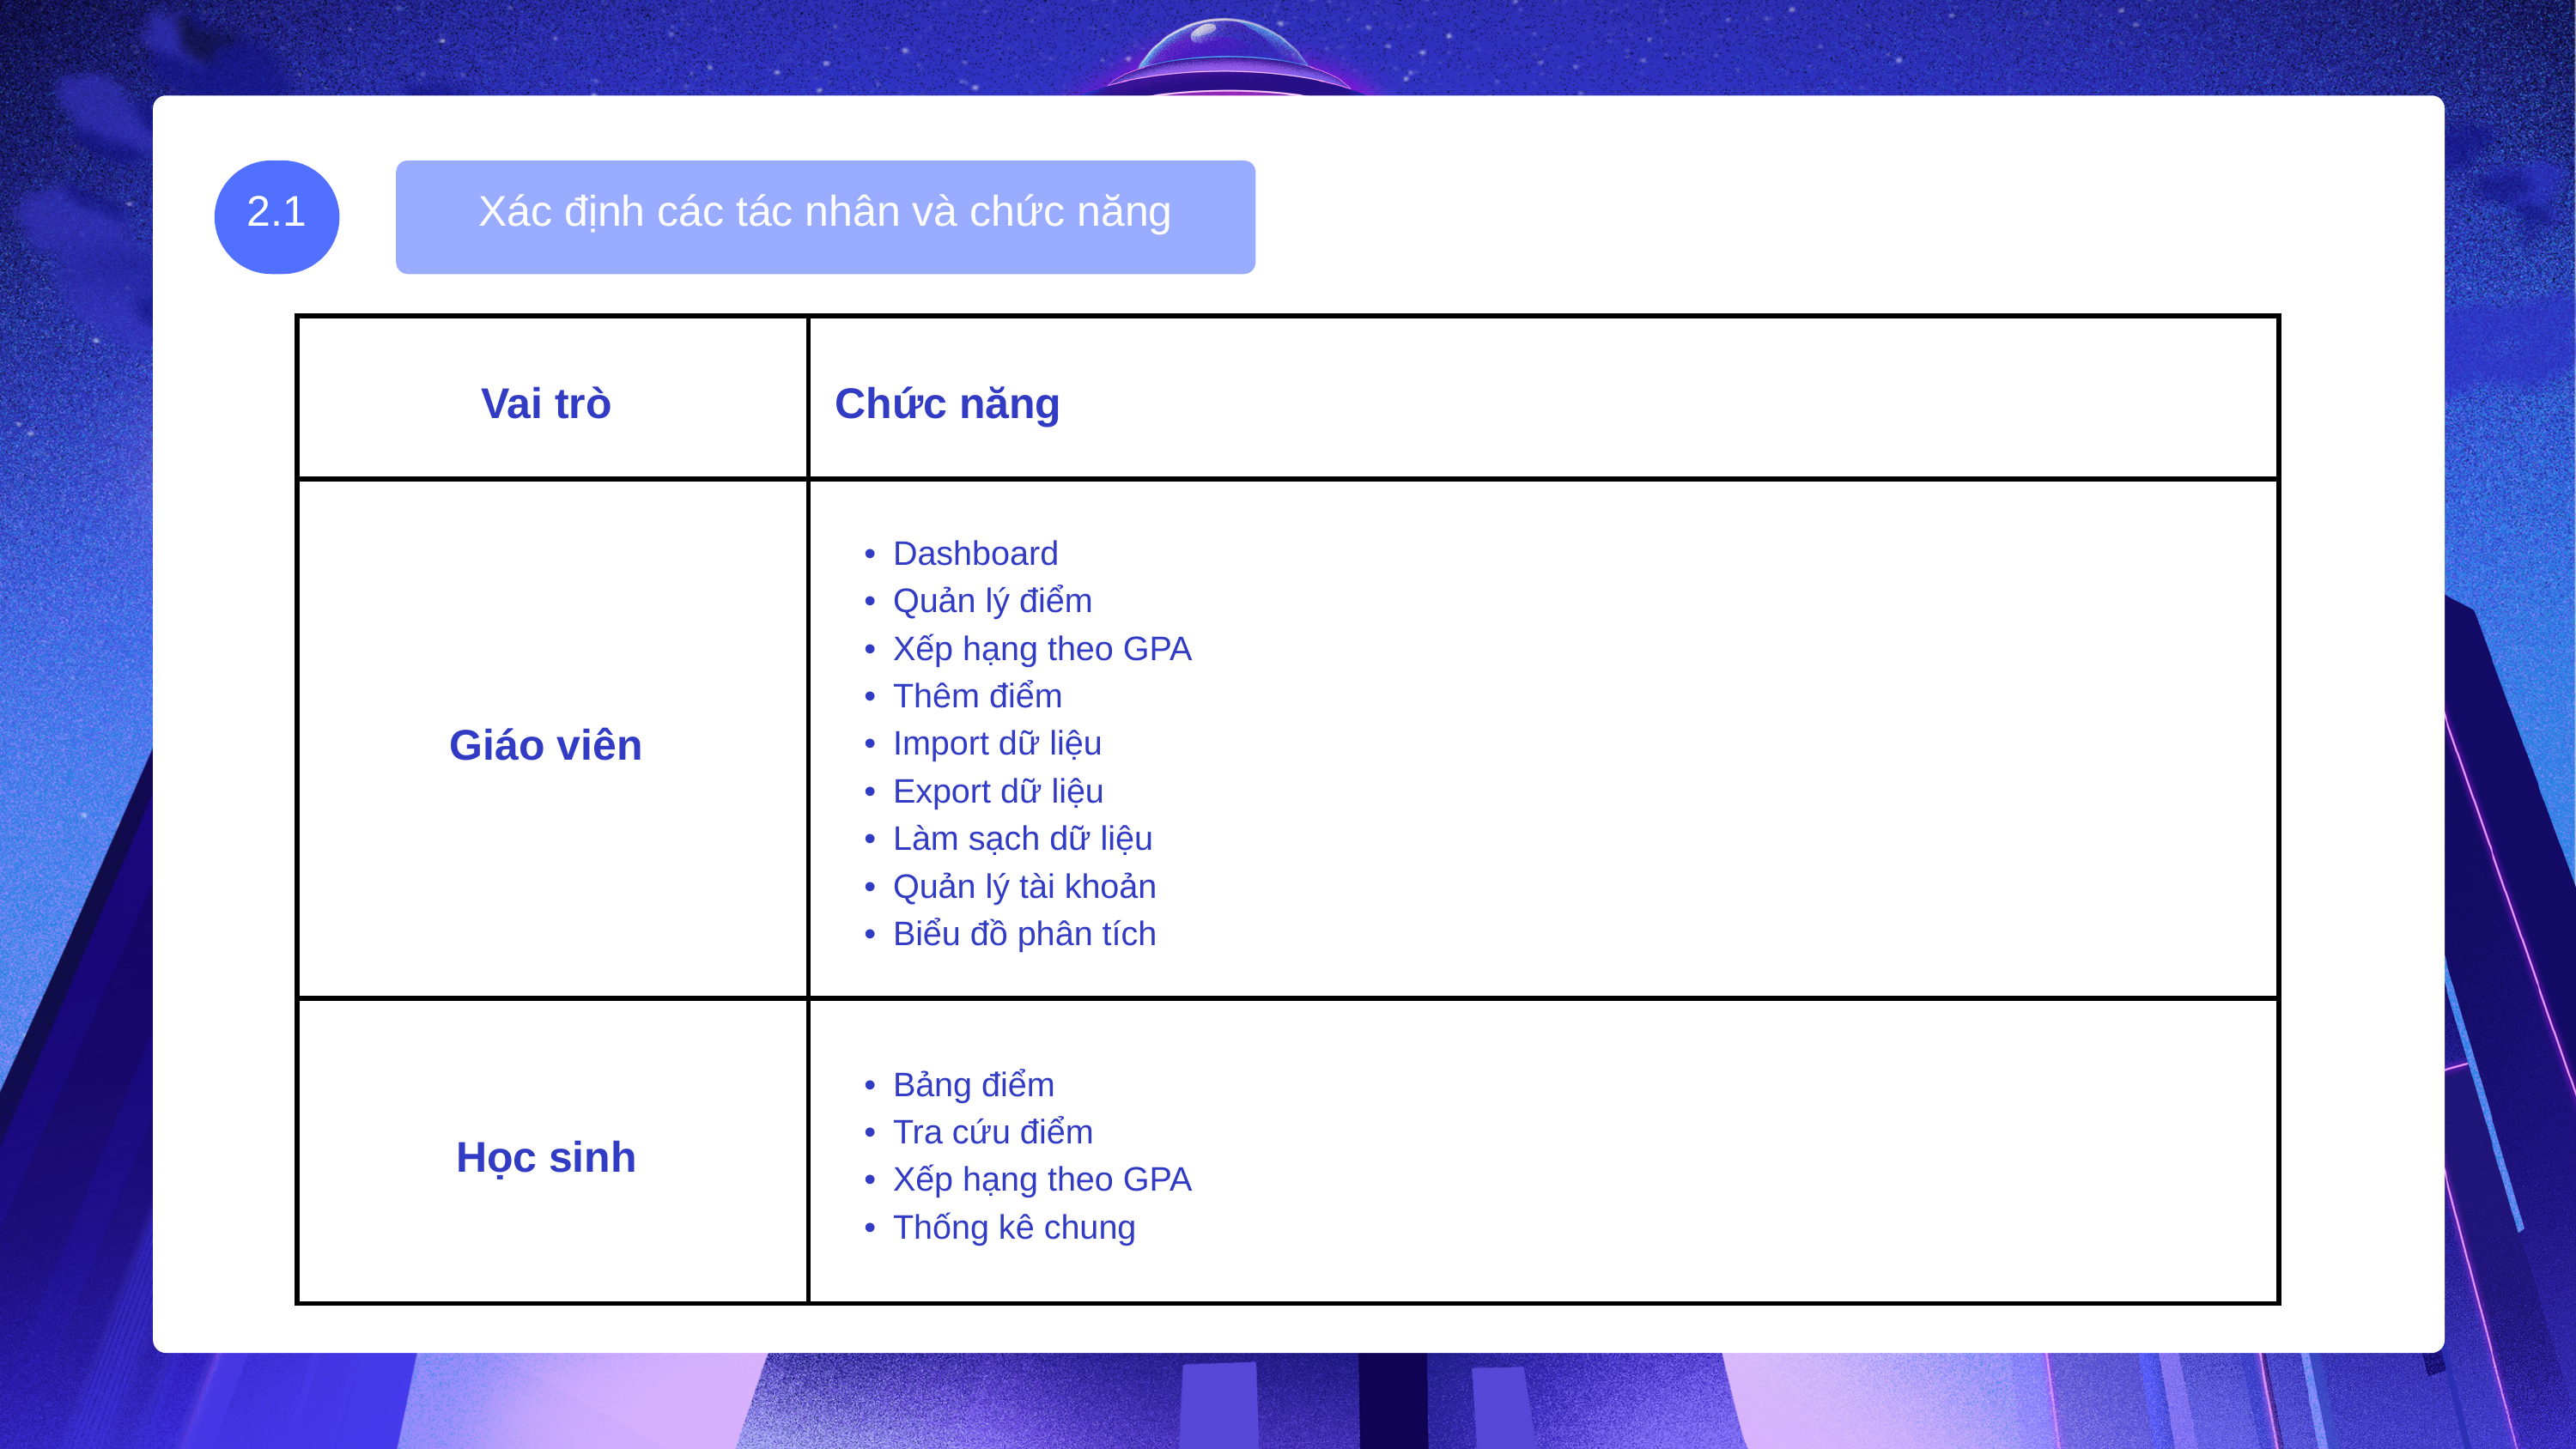

2.1

Xác định các tác nhân và chức năng

| Vai trò | Chức năng |
| --- | --- |
| Giáo viên | Dashboard Quản lý điểm Xếp hạng theo GPA Thêm điểm Import dữ liệu Export dữ liệu Làm sạch dữ liệu Quản lý tài khoản Biểu đồ phân tích |
| Học sinh | Bảng điểm Tra cứu điểm Xếp hạng theo GPA Thống kê chung |